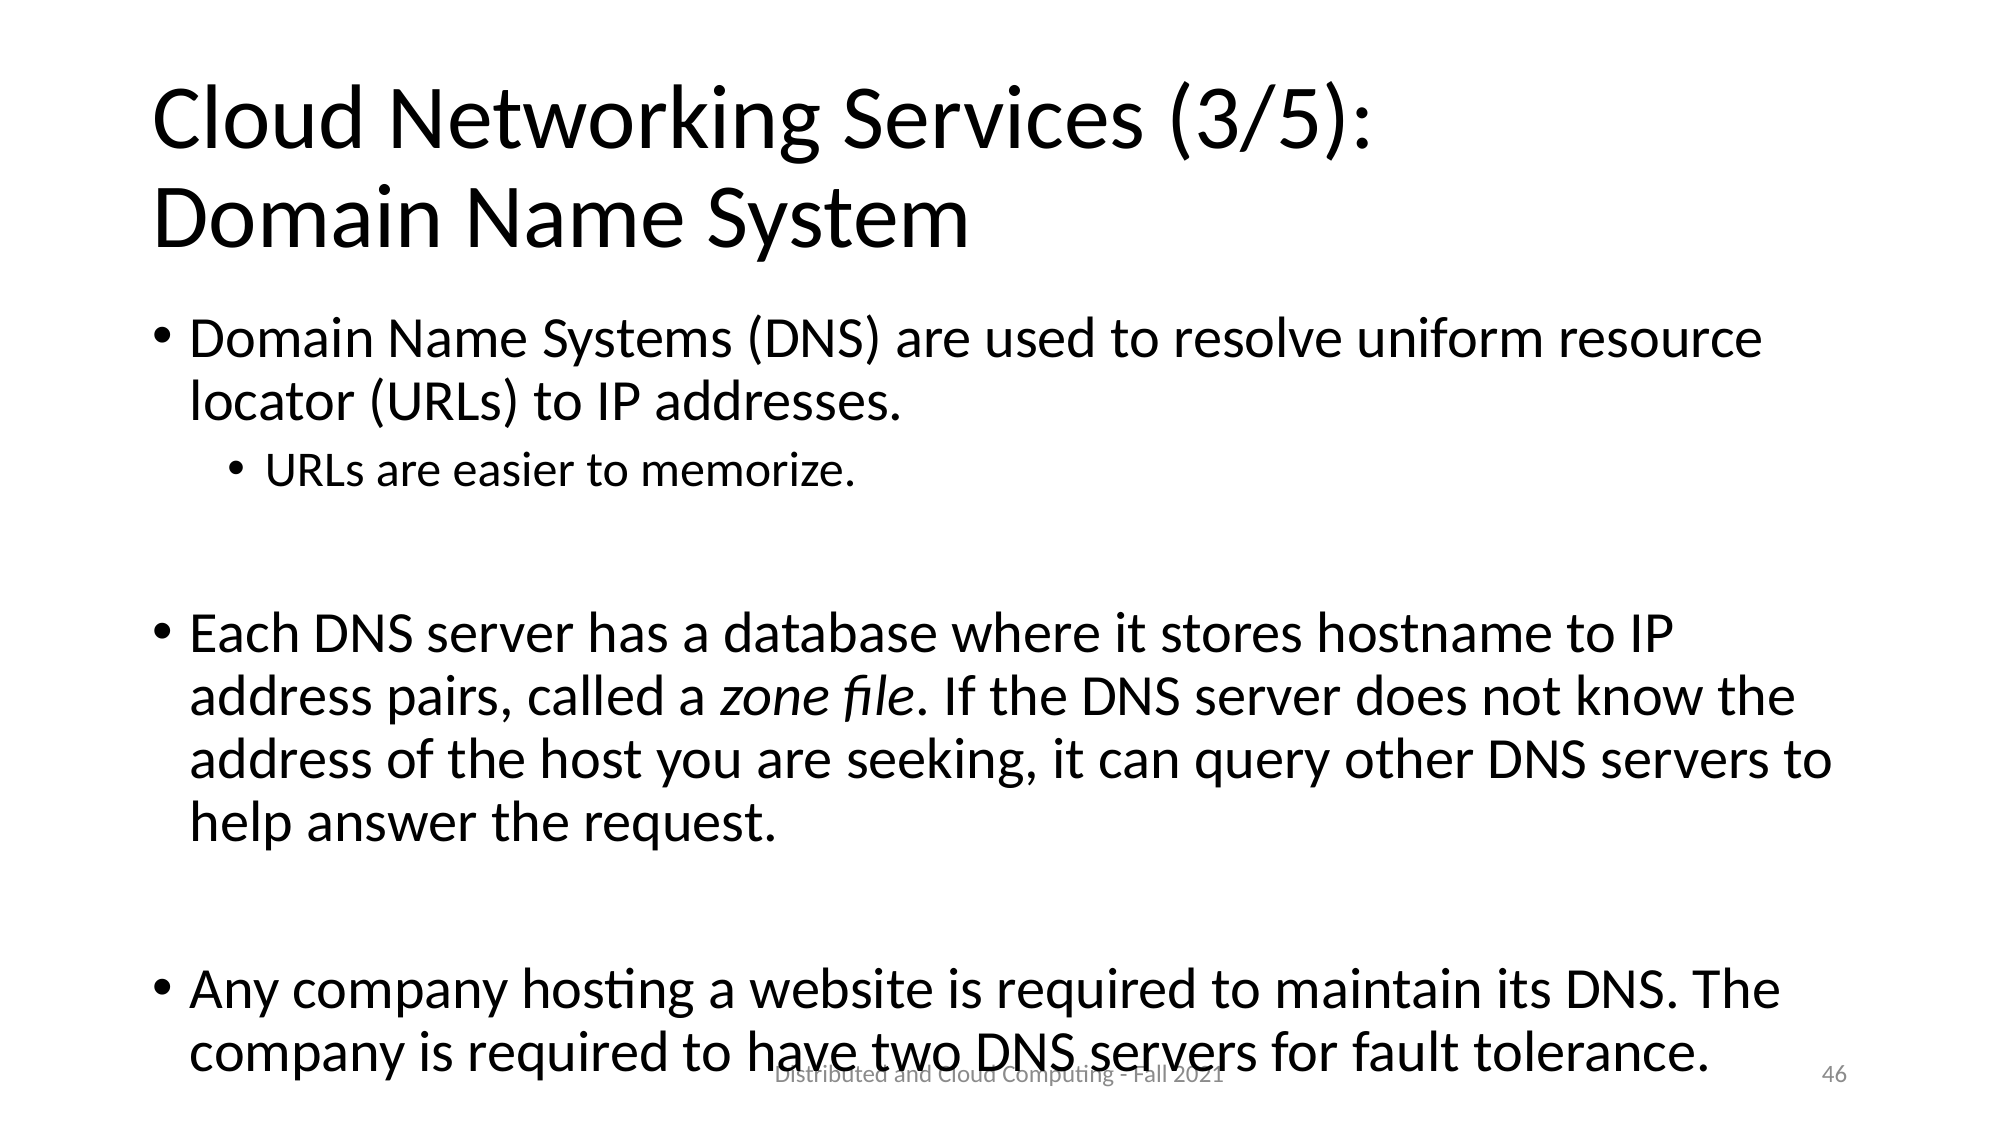

# Cloud Networking Services (3/5): Domain Name System
Domain Name Systems (DNS) are used to resolve uniform resource locator (URLs) to IP addresses.
URLs are easier to memorize.

Each DNS server has a database where it stores hostname to IP address pairs, called a zone file. If the DNS server does not know the address of the host you are seeking, it can query other DNS servers to help answer the request.

Any company hosting a website is required to maintain its DNS. The company is required to have two DNS servers for fault tolerance.

Distributed and Cloud Computing - Fall 2021
46